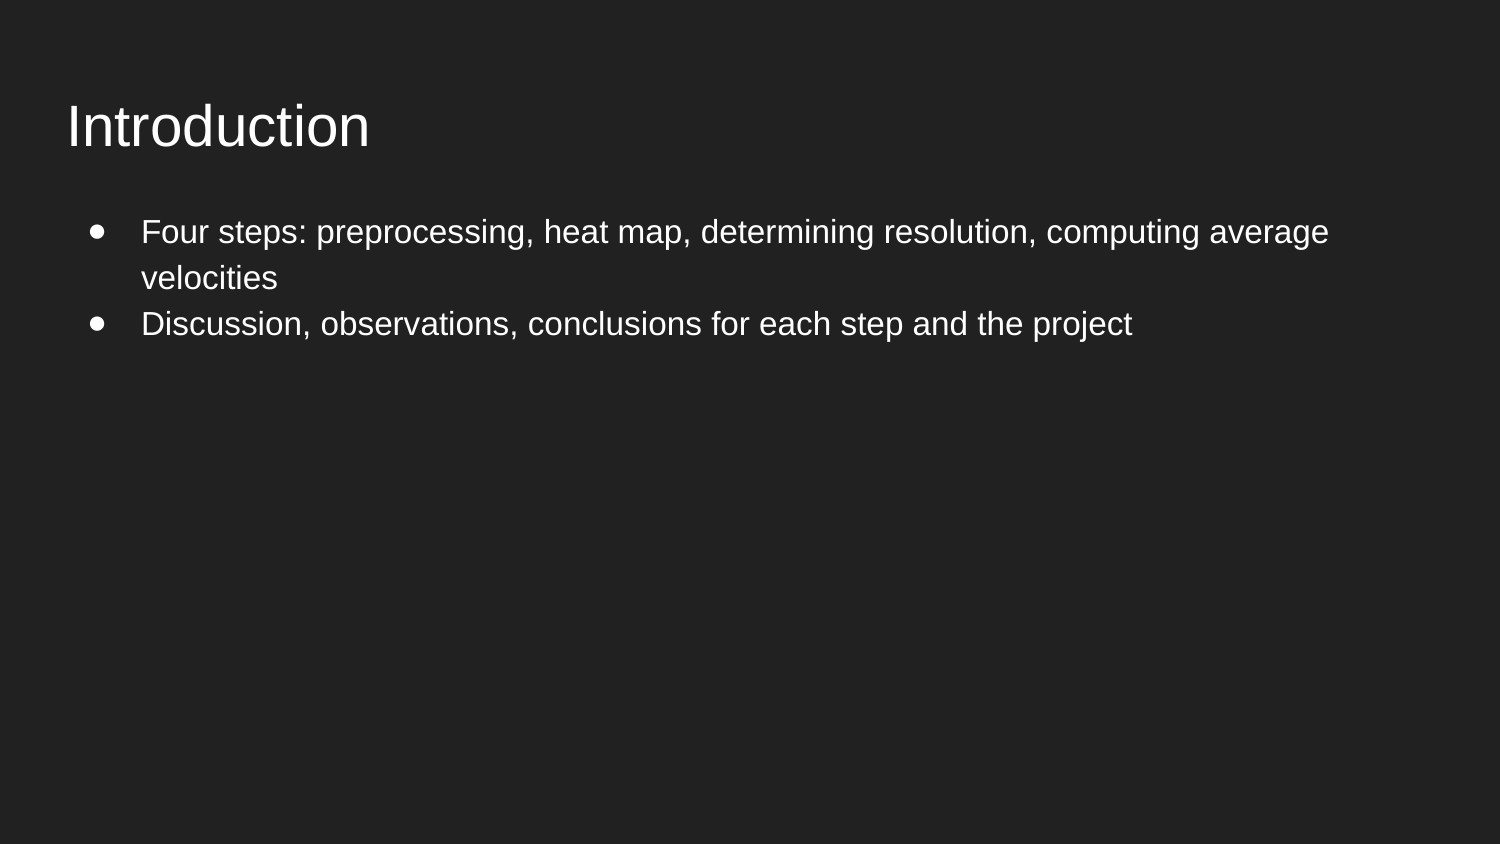

# Introduction
Four steps: preprocessing, heat map, determining resolution, computing average velocities
Discussion, observations, conclusions for each step and the project